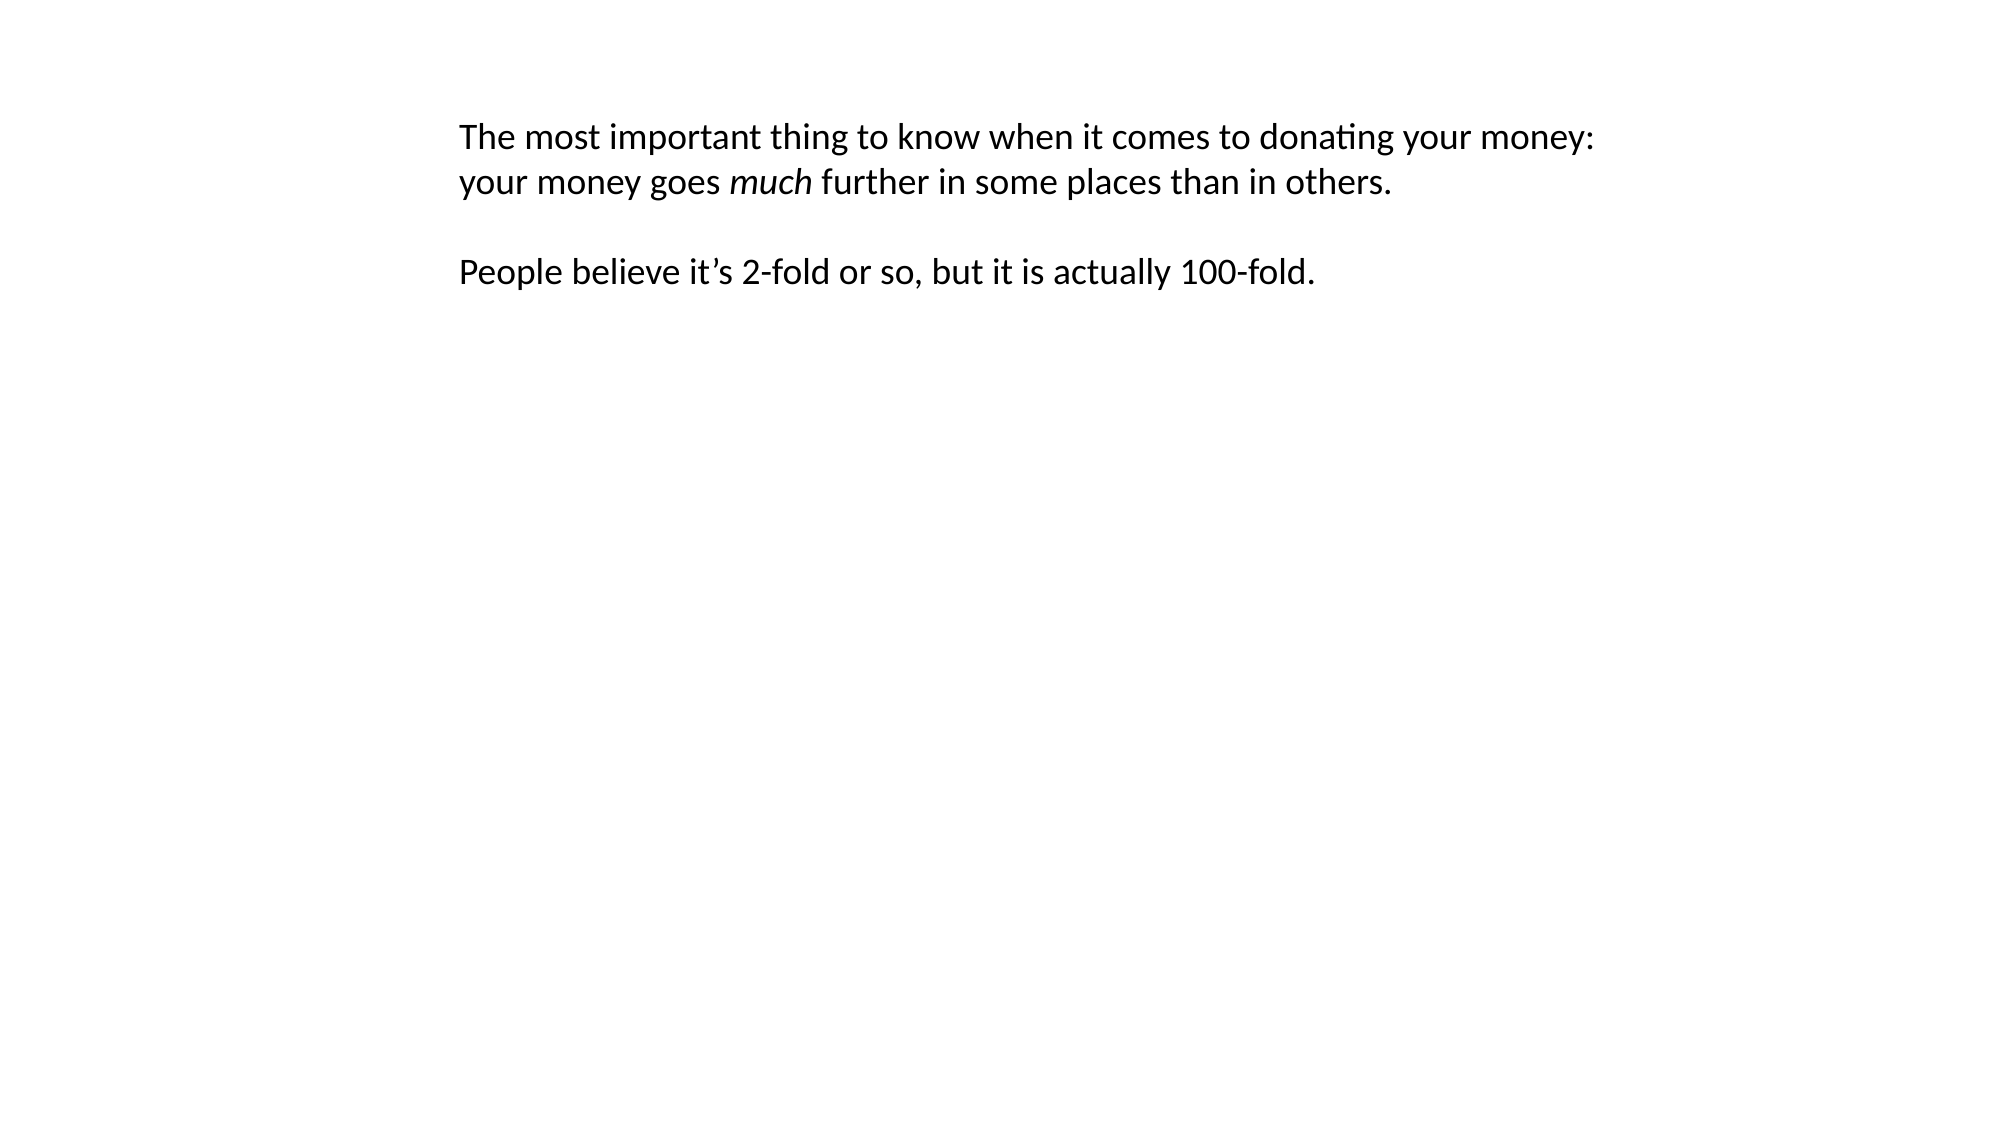

The most important thing to know when it comes to donating your money:
your money goes much further in some places than in others.
People believe it’s 2-fold or so, but it is actually 100-fold.